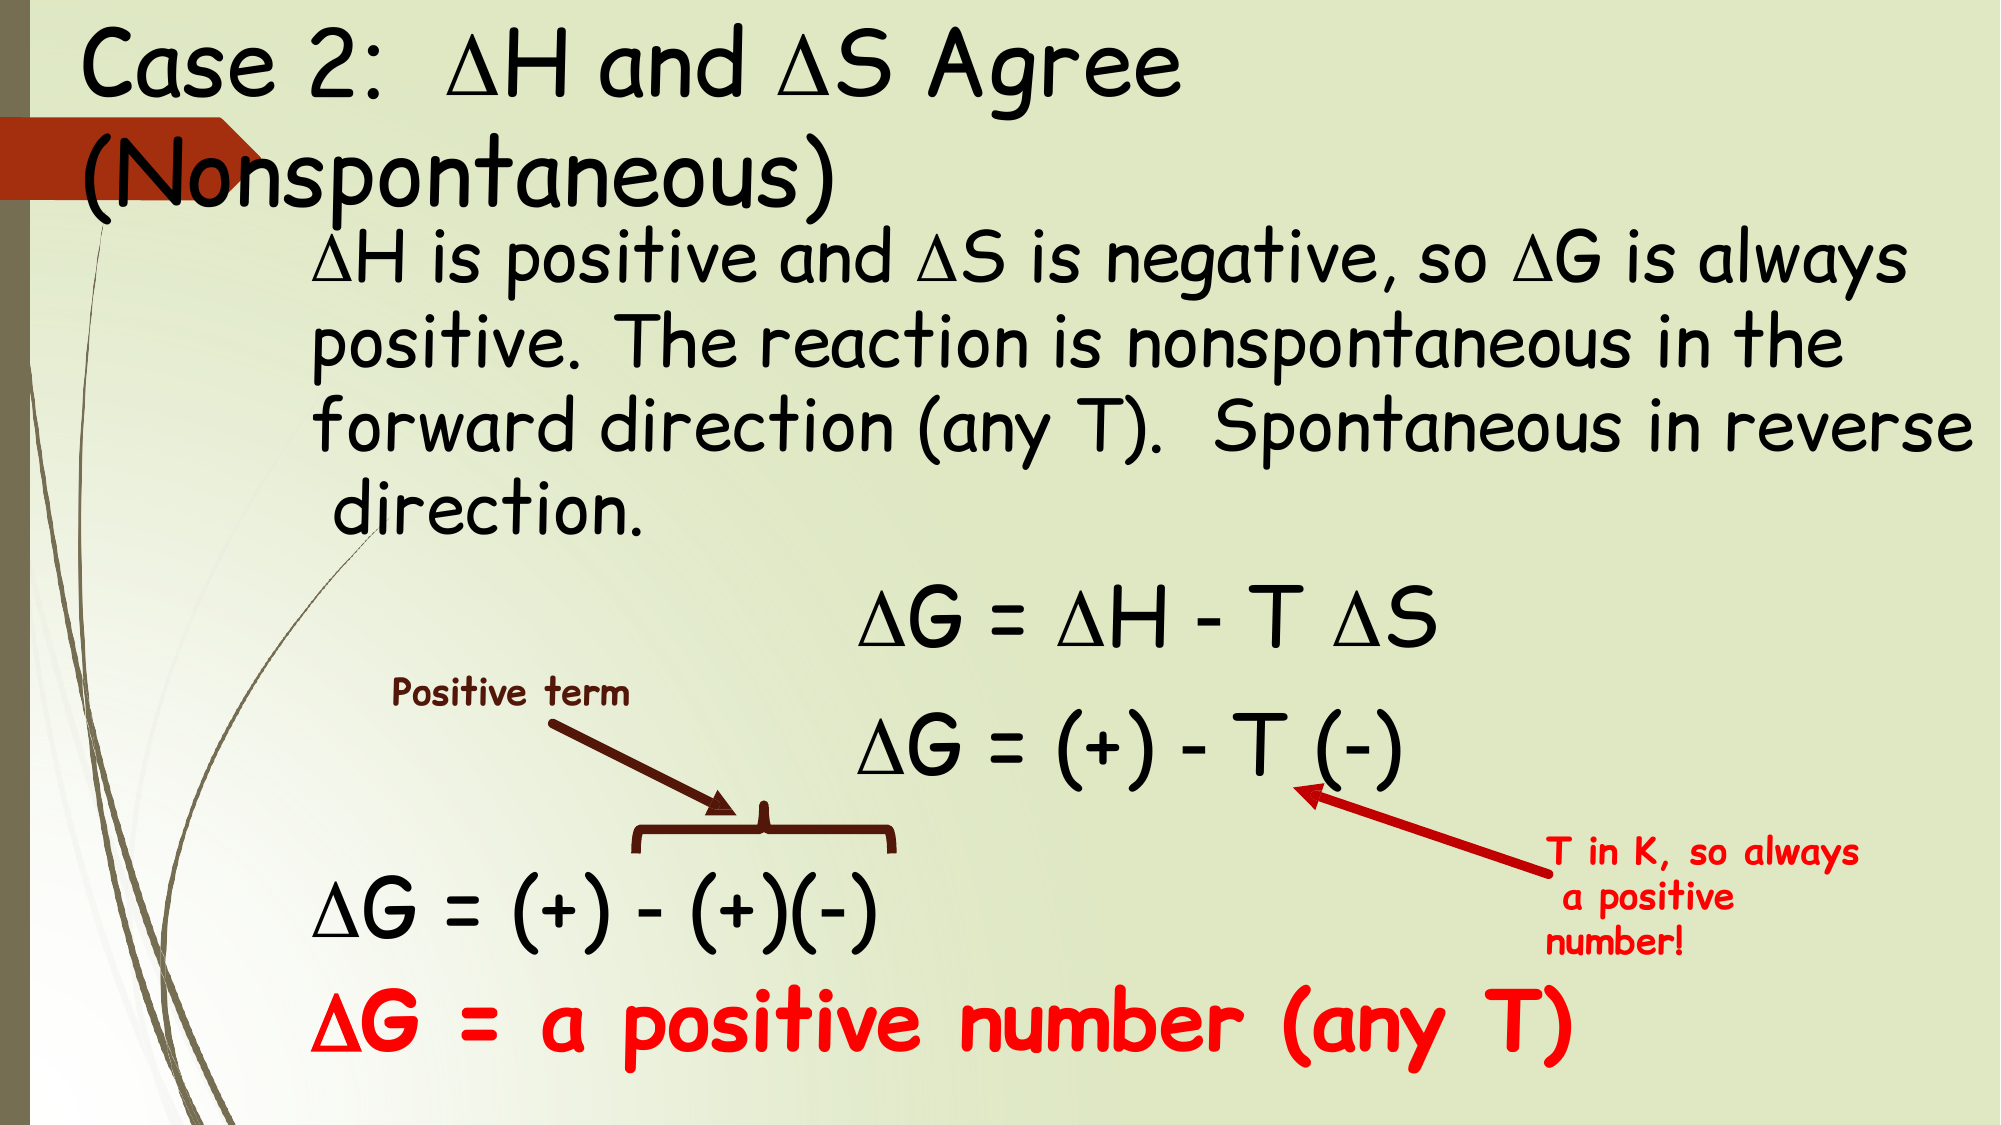

# Case 2:	ΔH and ΔS Agree (Nonspontaneous)
ΔH is positive and ΔS is negative, so ΔG is always  positive.	The reaction is nonspontaneous in the  forward direction (any T).	Spontaneous in reverse  direction.
ΔG = ΔH − T ΔS
Positive term
ΔG = (+) − T (−)

T in K, so always  a positive number!
ΔG = (+) − (+)(−)
ΔG = a positive number (any T)